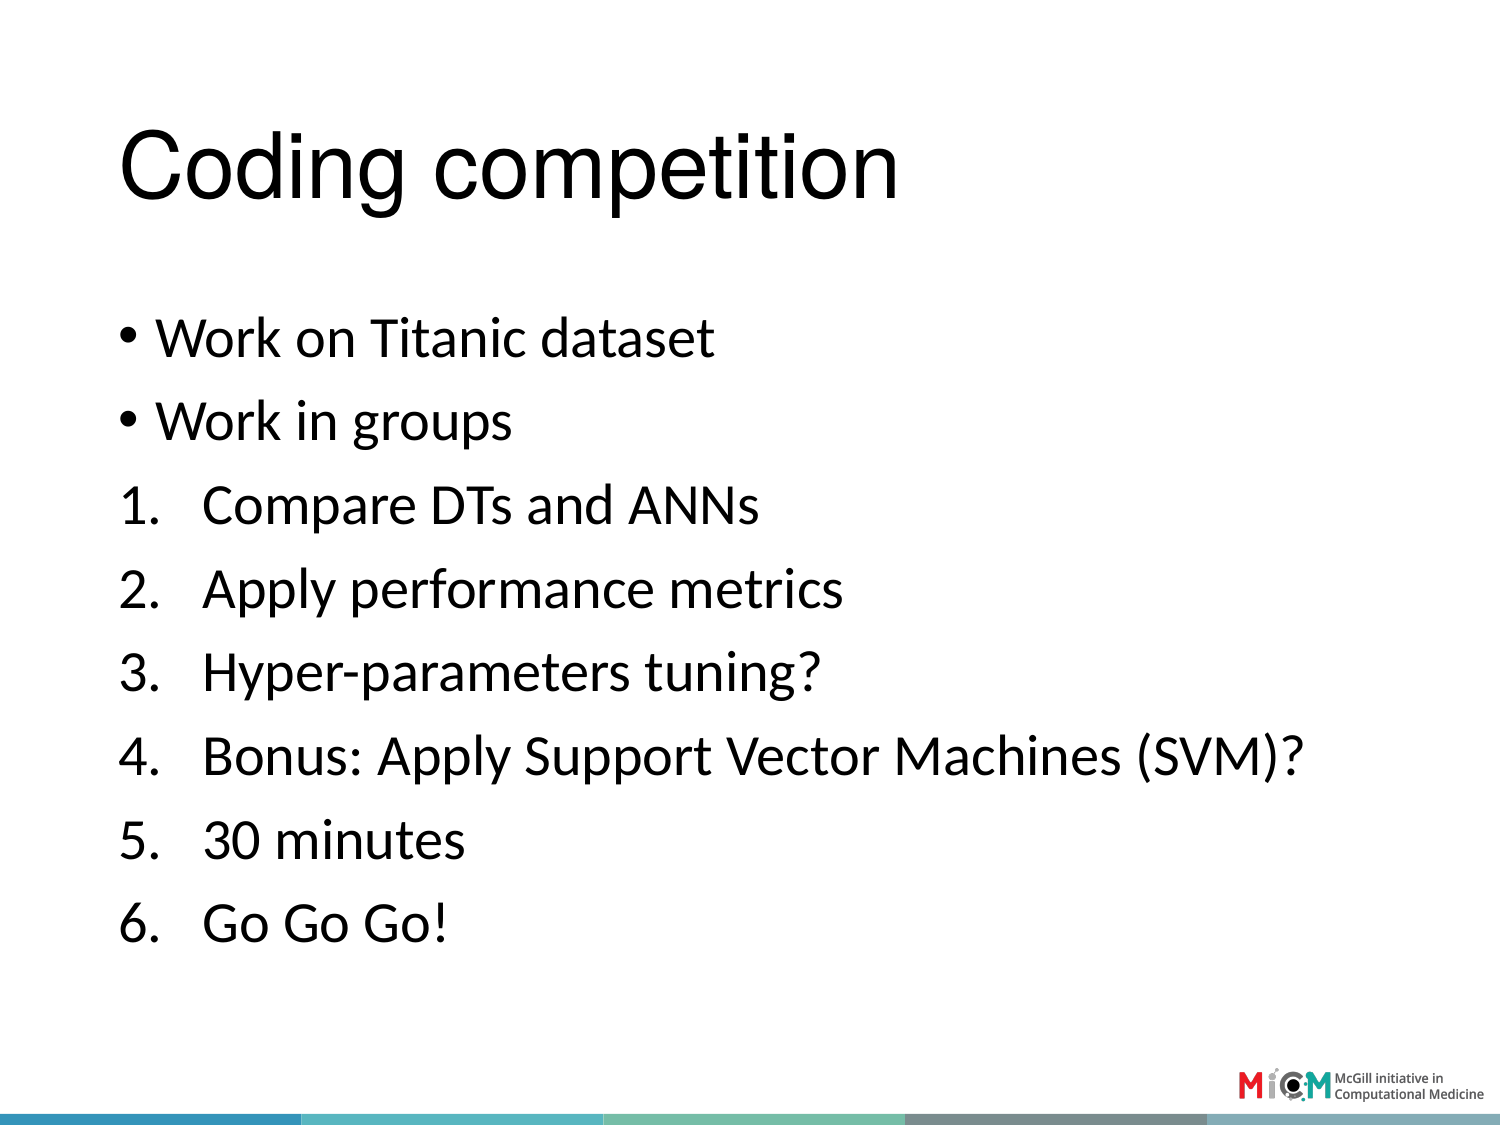

# Coding competition
Work on Titanic dataset
Work in groups
Compare DTs and ANNs
Apply performance metrics
Hyper-parameters tuning?
Bonus: Apply Support Vector Machines (SVM)?
30 minutes
Go Go Go!